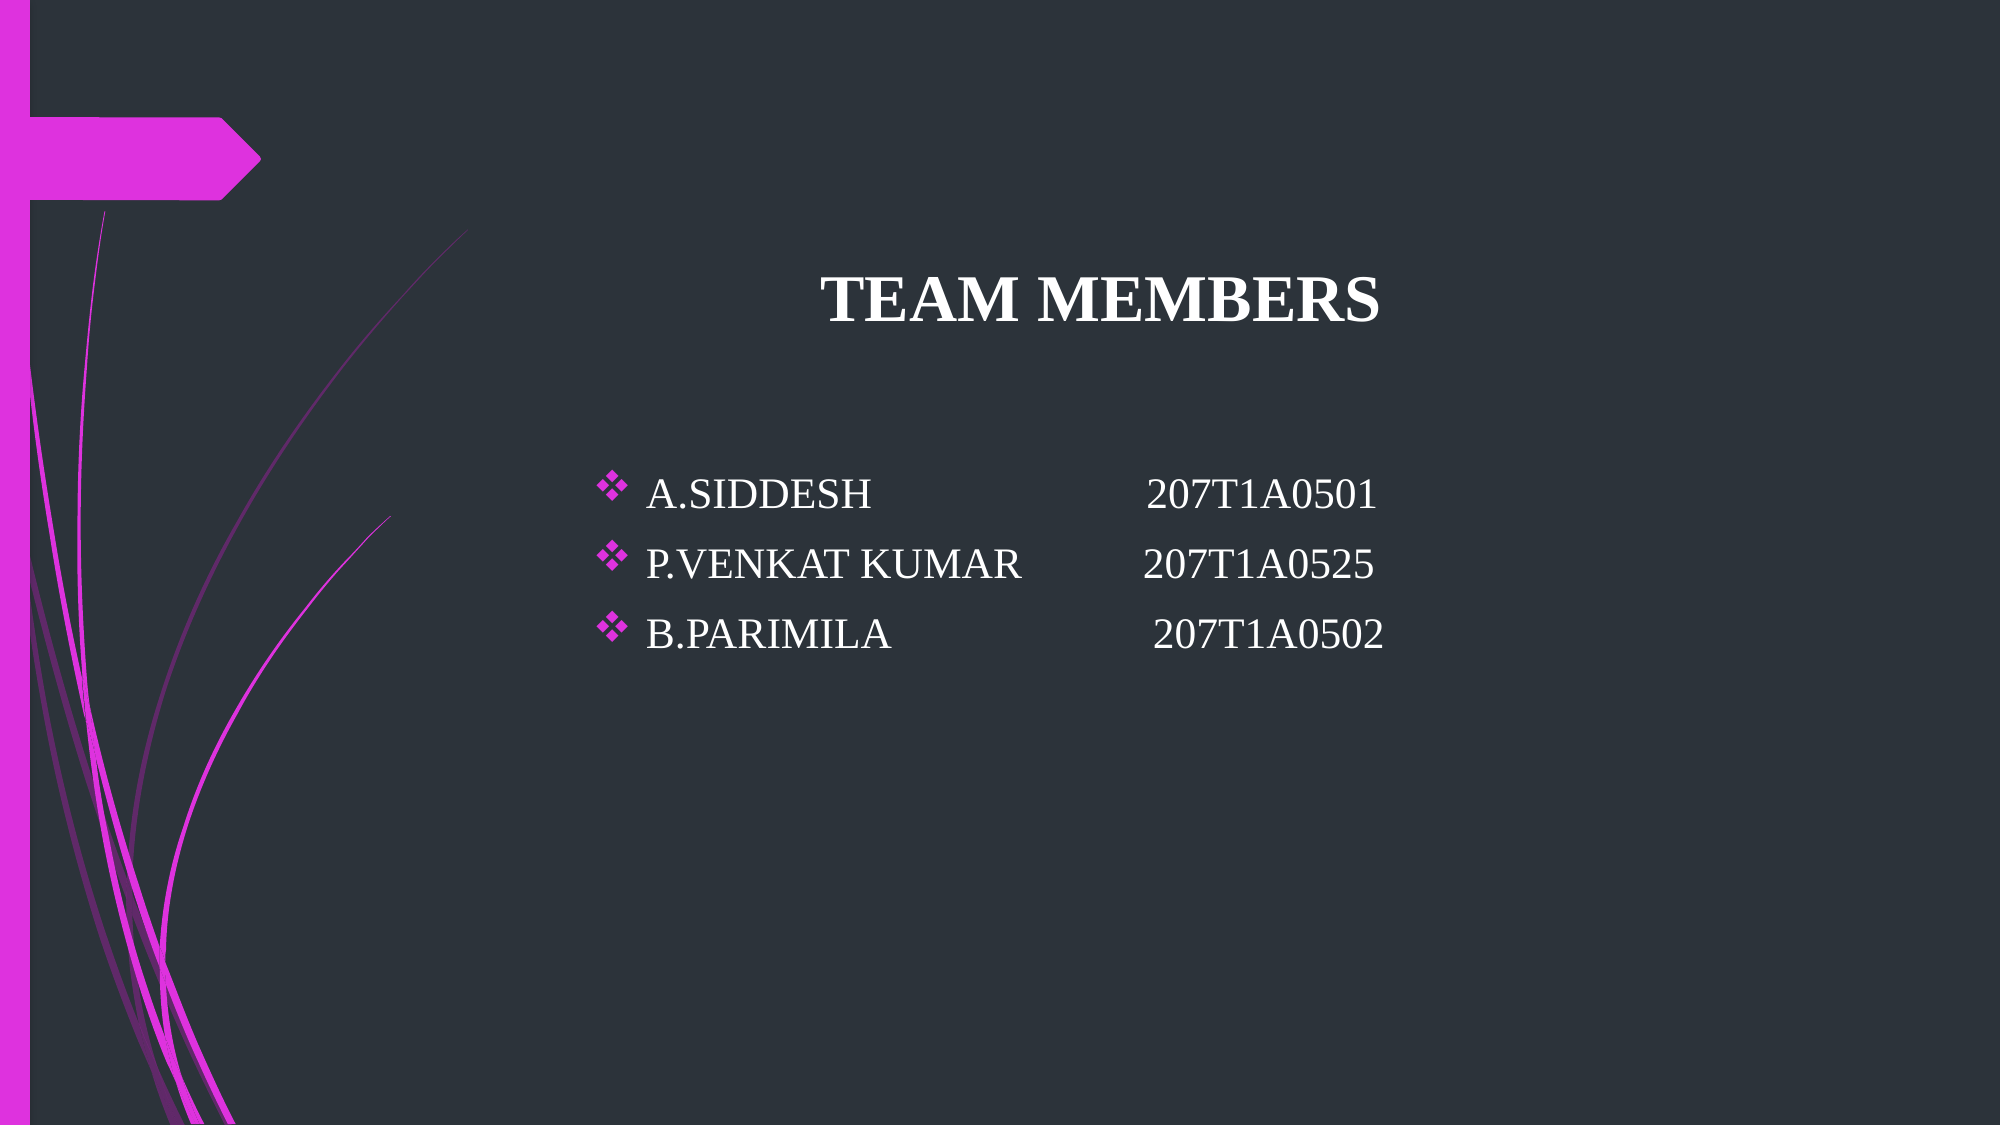

# TEAM MEMBERS
A.SIDDESH                         207T1A0501
P.VENKAT KUMAR           207T1A0525
B.PARIMILA                        207T1A0502